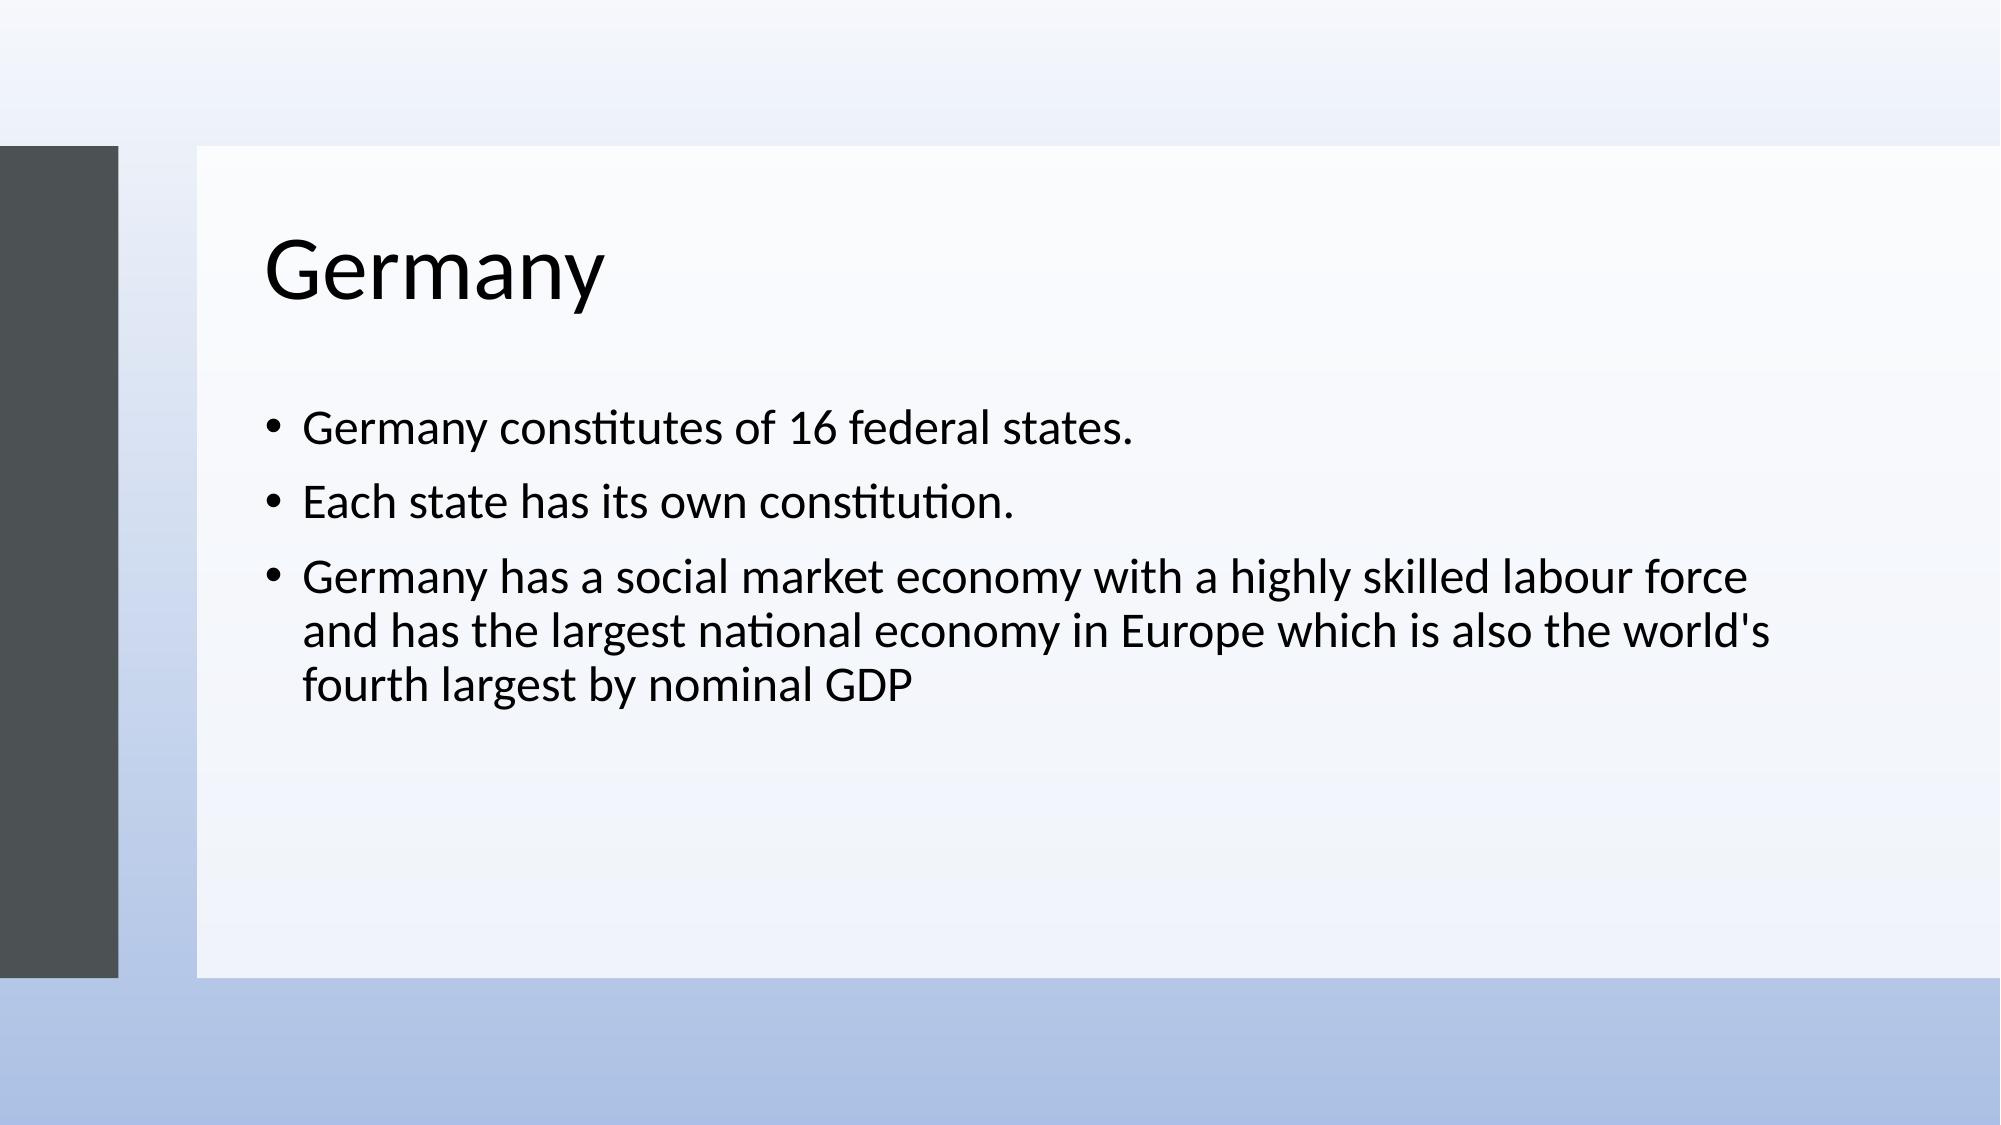

# Germany
Germany constitutes of 16 federal states.
Each state has its own constitution.
Germany has a social market economy with a highly skilled labour force and has the largest national economy in Europe which is also the world's fourth largest by nominal GDP